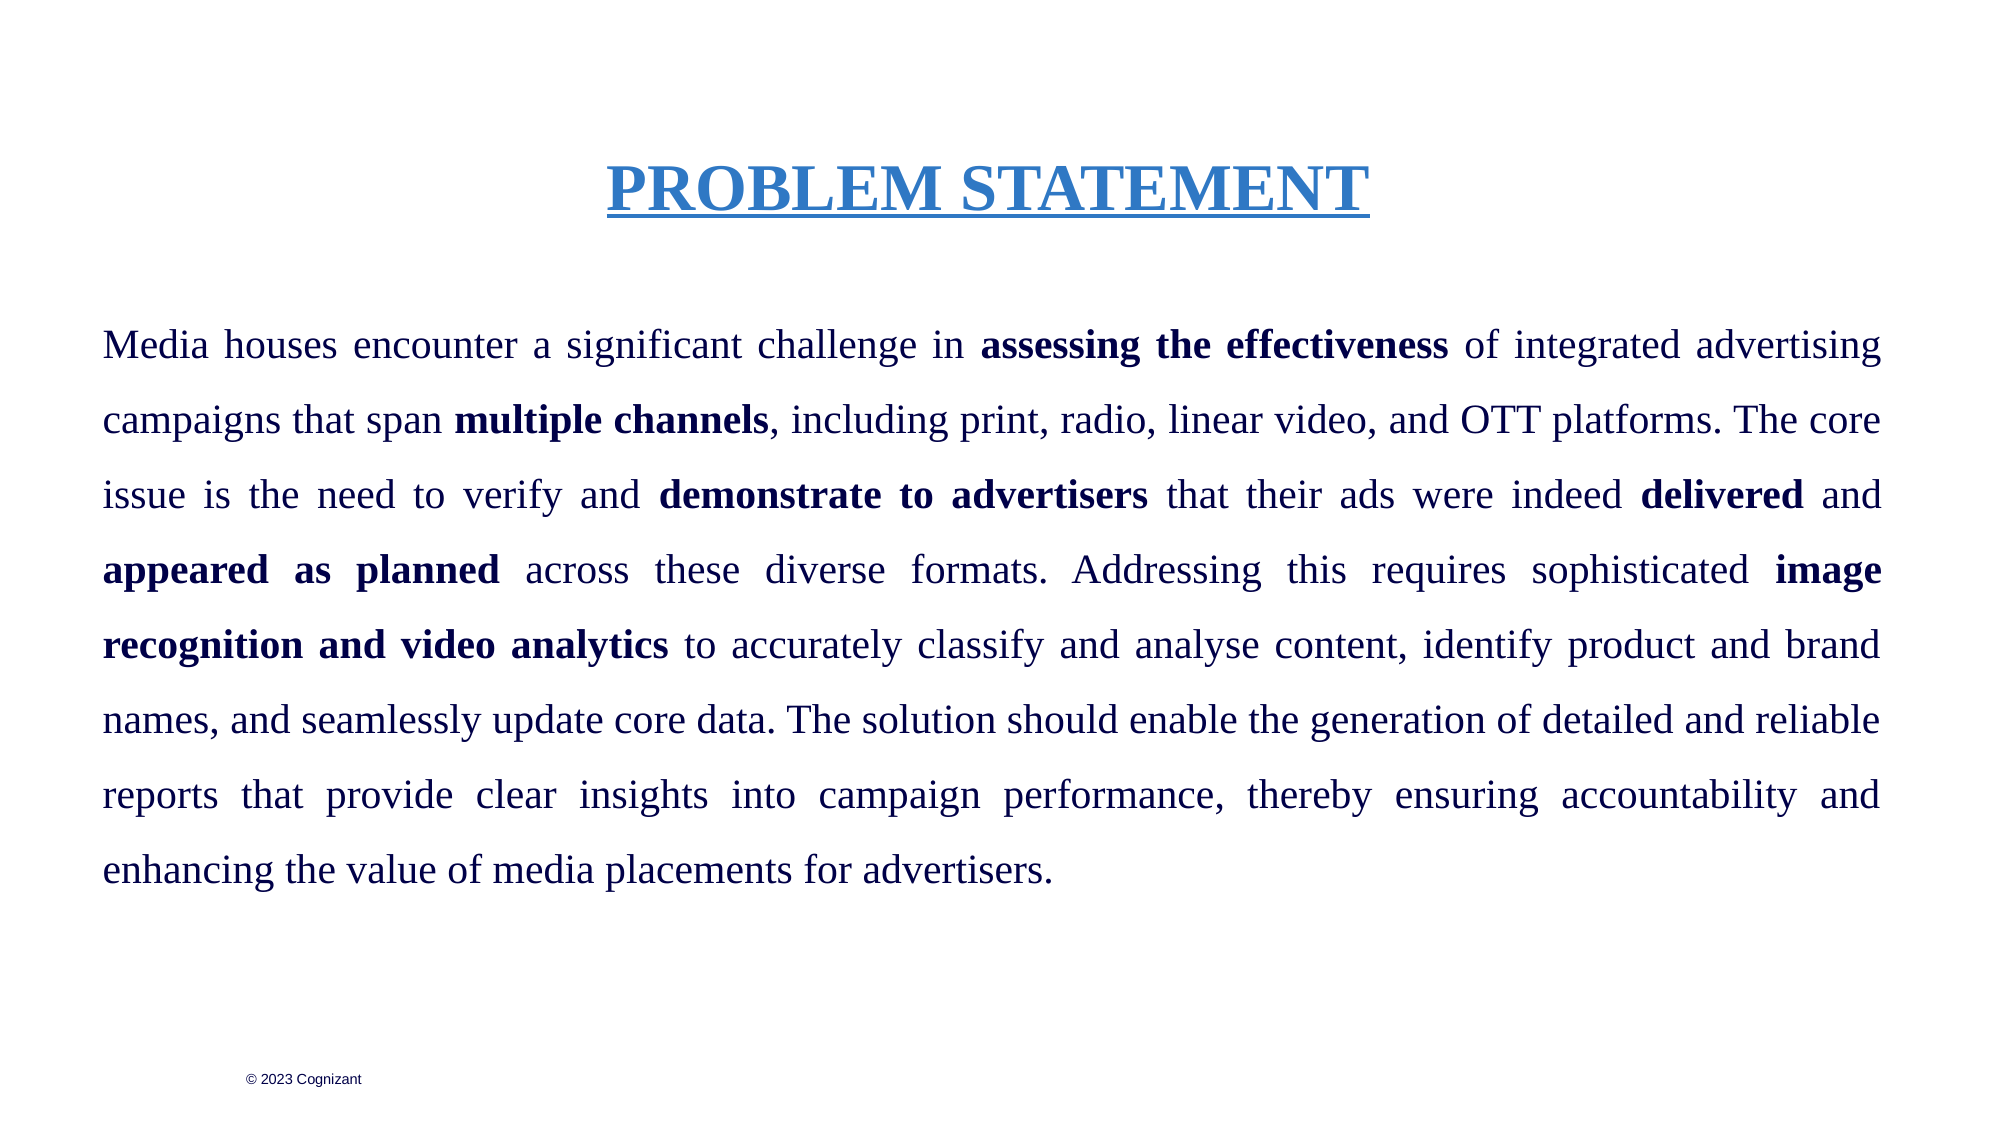

# PROBLEM STATEMENT
Media houses encounter a significant challenge in assessing the effectiveness of integrated advertising campaigns that span multiple channels, including print, radio, linear video, and OTT platforms. The core issue is the need to verify and demonstrate to advertisers that their ads were indeed delivered and appeared as planned across these diverse formats. Addressing this requires sophisticated image recognition and video analytics to accurately classify and analyse content, identify product and brand names, and seamlessly update core data. The solution should enable the generation of detailed and reliable reports that provide clear insights into campaign performance, thereby ensuring accountability and enhancing the value of media placements for advertisers.
© 2023 Cognizant